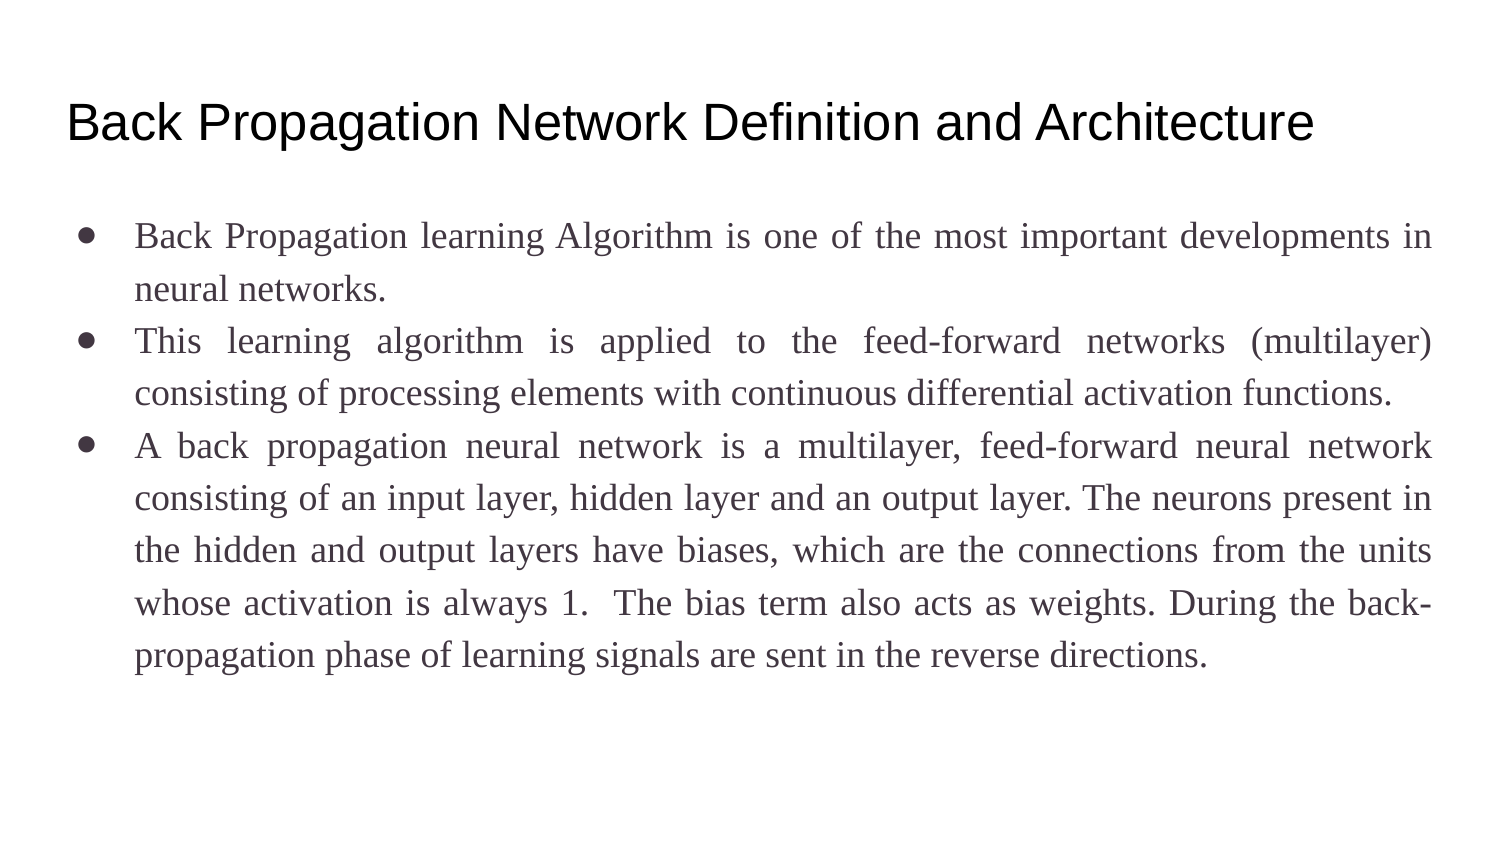

# Back Propagation Network Definition and Architecture
Back Propagation learning Algorithm is one of the most important developments in neural networks.
This learning algorithm is applied to the feed-forward networks (multilayer) consisting of processing elements with continuous differential activation functions.
A back propagation neural network is a multilayer, feed-forward neural network consisting of an input layer, hidden layer and an output layer. The neurons present in the hidden and output layers have biases, which are the connections from the units whose activation is always 1.  The bias term also acts as weights. During the back-propagation phase of learning signals are sent in the reverse directions.